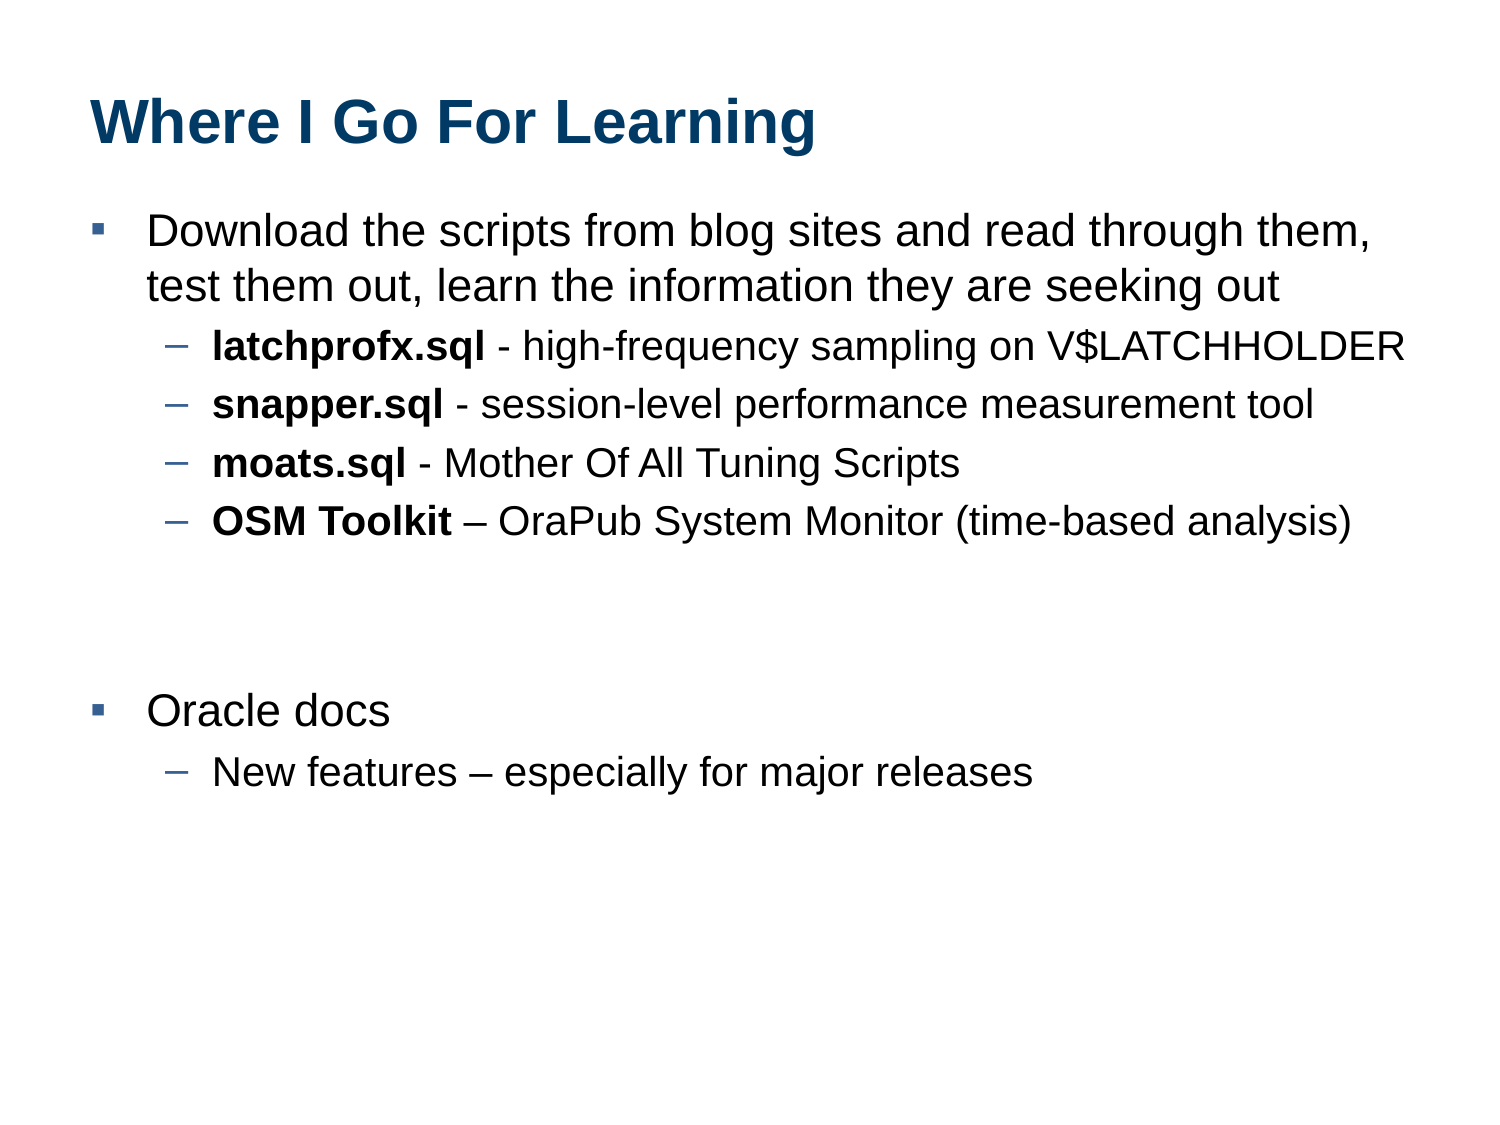

# Where I Go For Learning
Download the scripts from blog sites and read through them, test them out, learn the information they are seeking out
latchprofx.sql - high-frequency sampling on V$LATCHHOLDER
snapper.sql - session-level performance measurement tool
moats.sql - Mother Of All Tuning Scripts
OSM Toolkit – OraPub System Monitor (time-based analysis)

Oracle docs
New features – especially for major releases

18